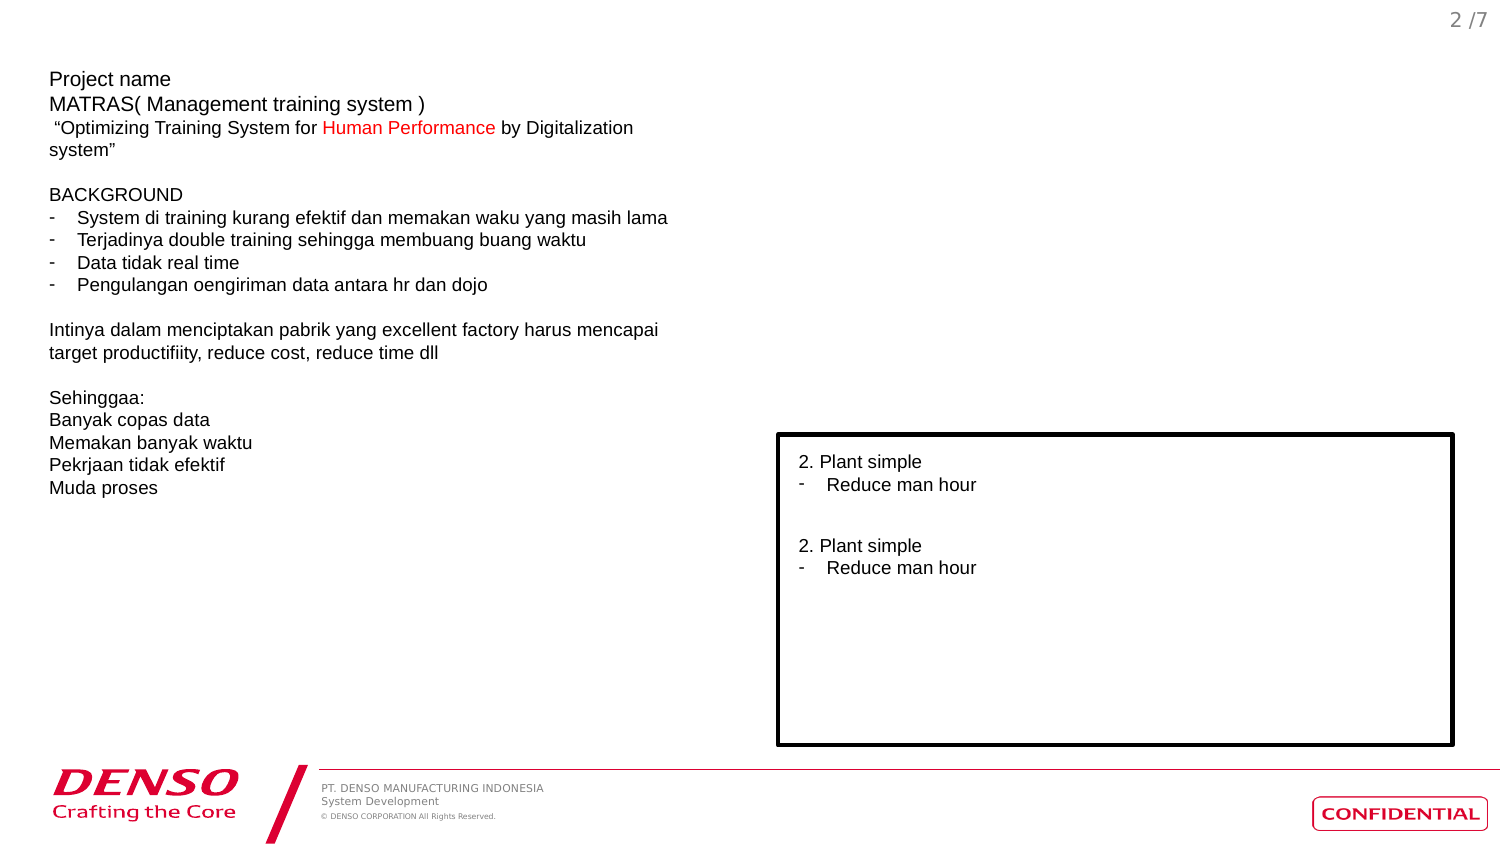

Project name
MATRAS( Management training system )
 “Optimizing Training System for Human Performance by Digitalization system”

BACKGROUND
System di training kurang efektif dan memakan waku yang masih lama
Terjadinya double training sehingga membuang buang waktu
Data tidak real time
Pengulangan oengiriman data antara hr dan dojo

Intinya dalam menciptakan pabrik yang excellent factory harus mencapai target productifiity, reduce cost, reduce time dll

Sehinggaa:
Banyak copas data
Memakan banyak waktu
Pekrjaan tidak efektif
Muda proses

2. Plant simple
Reduce man hour

2. Plant simple
Reduce man hour